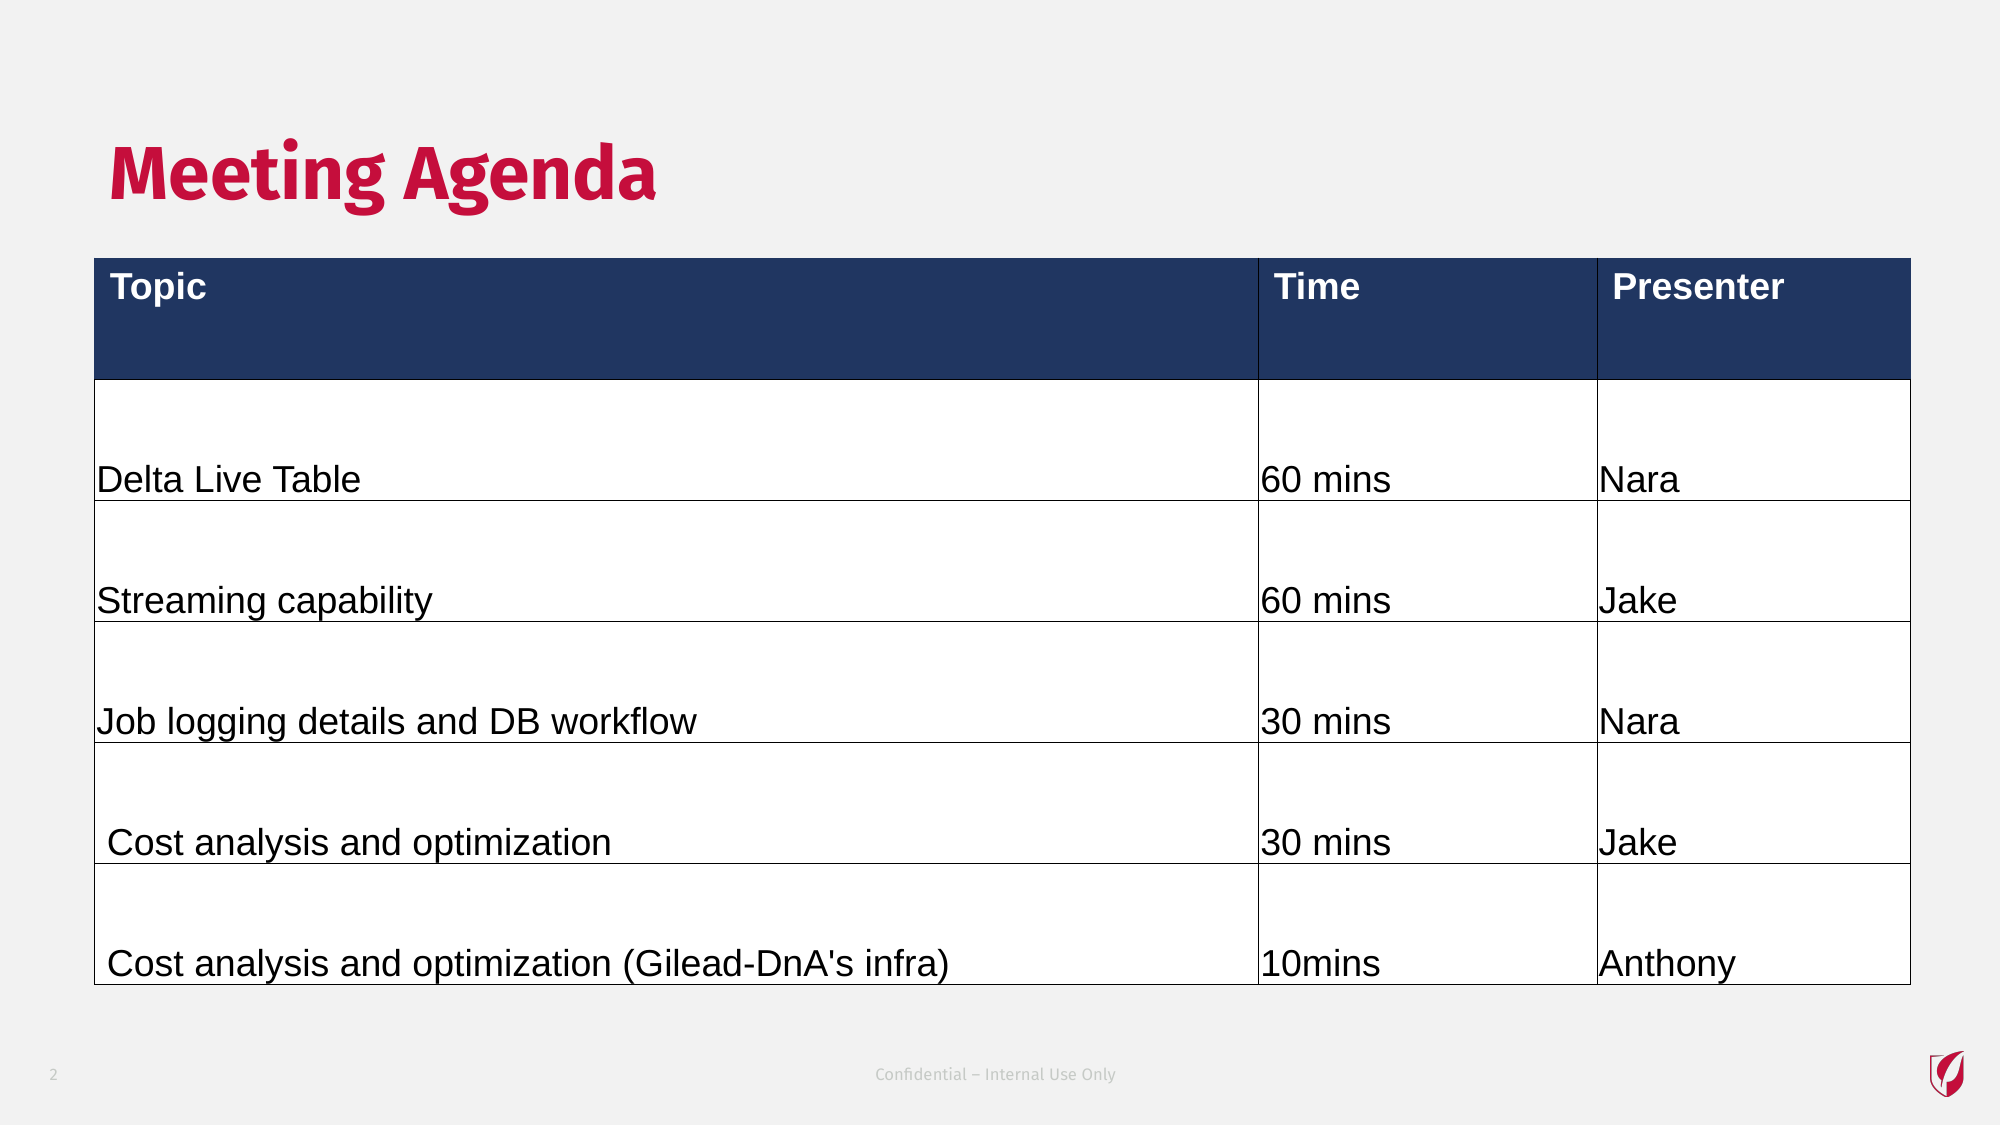

# Meeting Agenda
| Topic | Time | Presenter |
| --- | --- | --- |
| Delta Live Table | 60 mins | Nara |
| Streaming capability | 60 mins | Jake |
| Job logging details and DB workflow | 30 mins | Nara |
| Cost analysis and optimization | 30 mins | Jake |
| Cost analysis and optimization (Gilead-DnA's infra) | 10mins | Anthony |
2